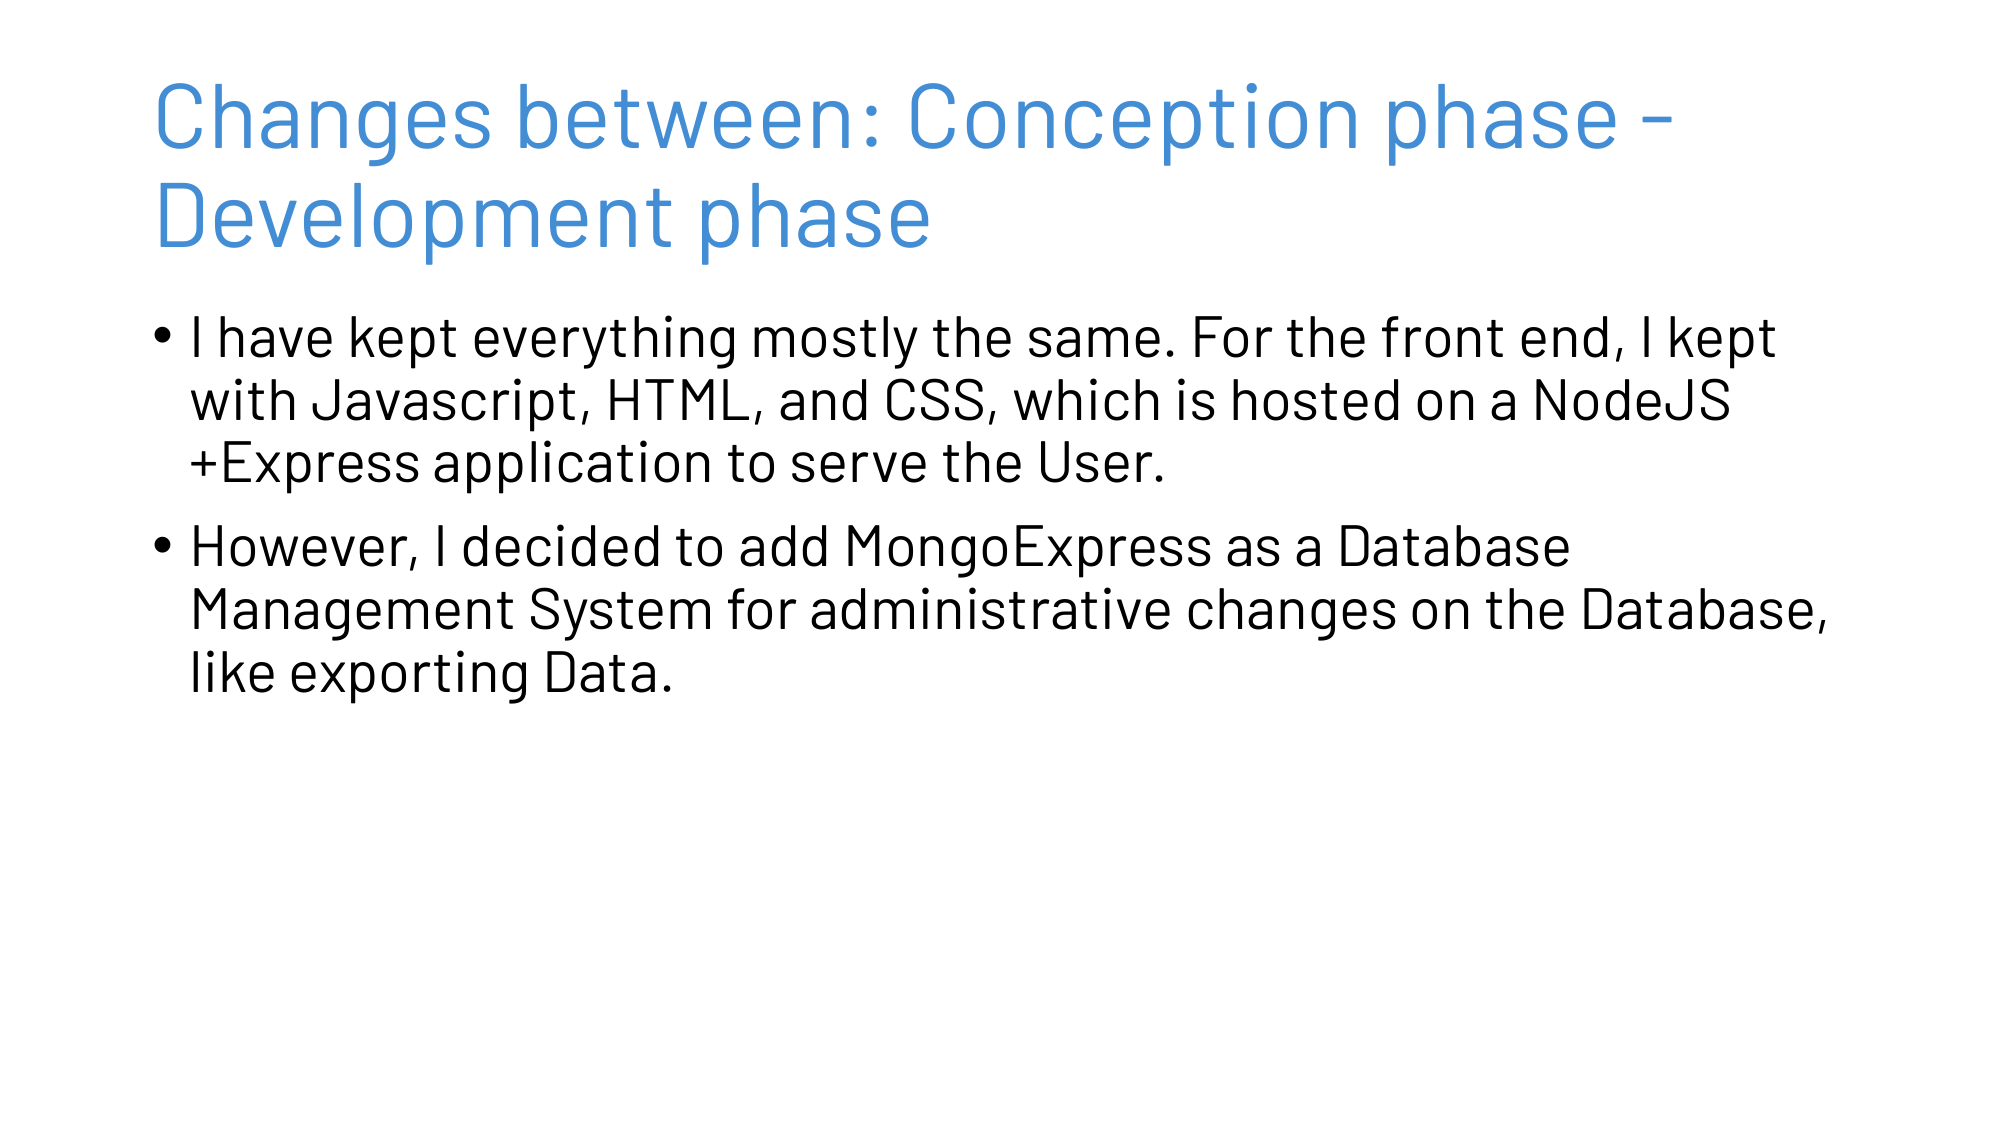

# Changes between: Conception phase - Development phase
I have kept everything mostly the same. For the front end, I kept with Javascript, HTML, and CSS, which is hosted on a NodeJS +Express application to serve the User.
However, I decided to add MongoExpress as a Database Management System for administrative changes on the Database, like exporting Data.